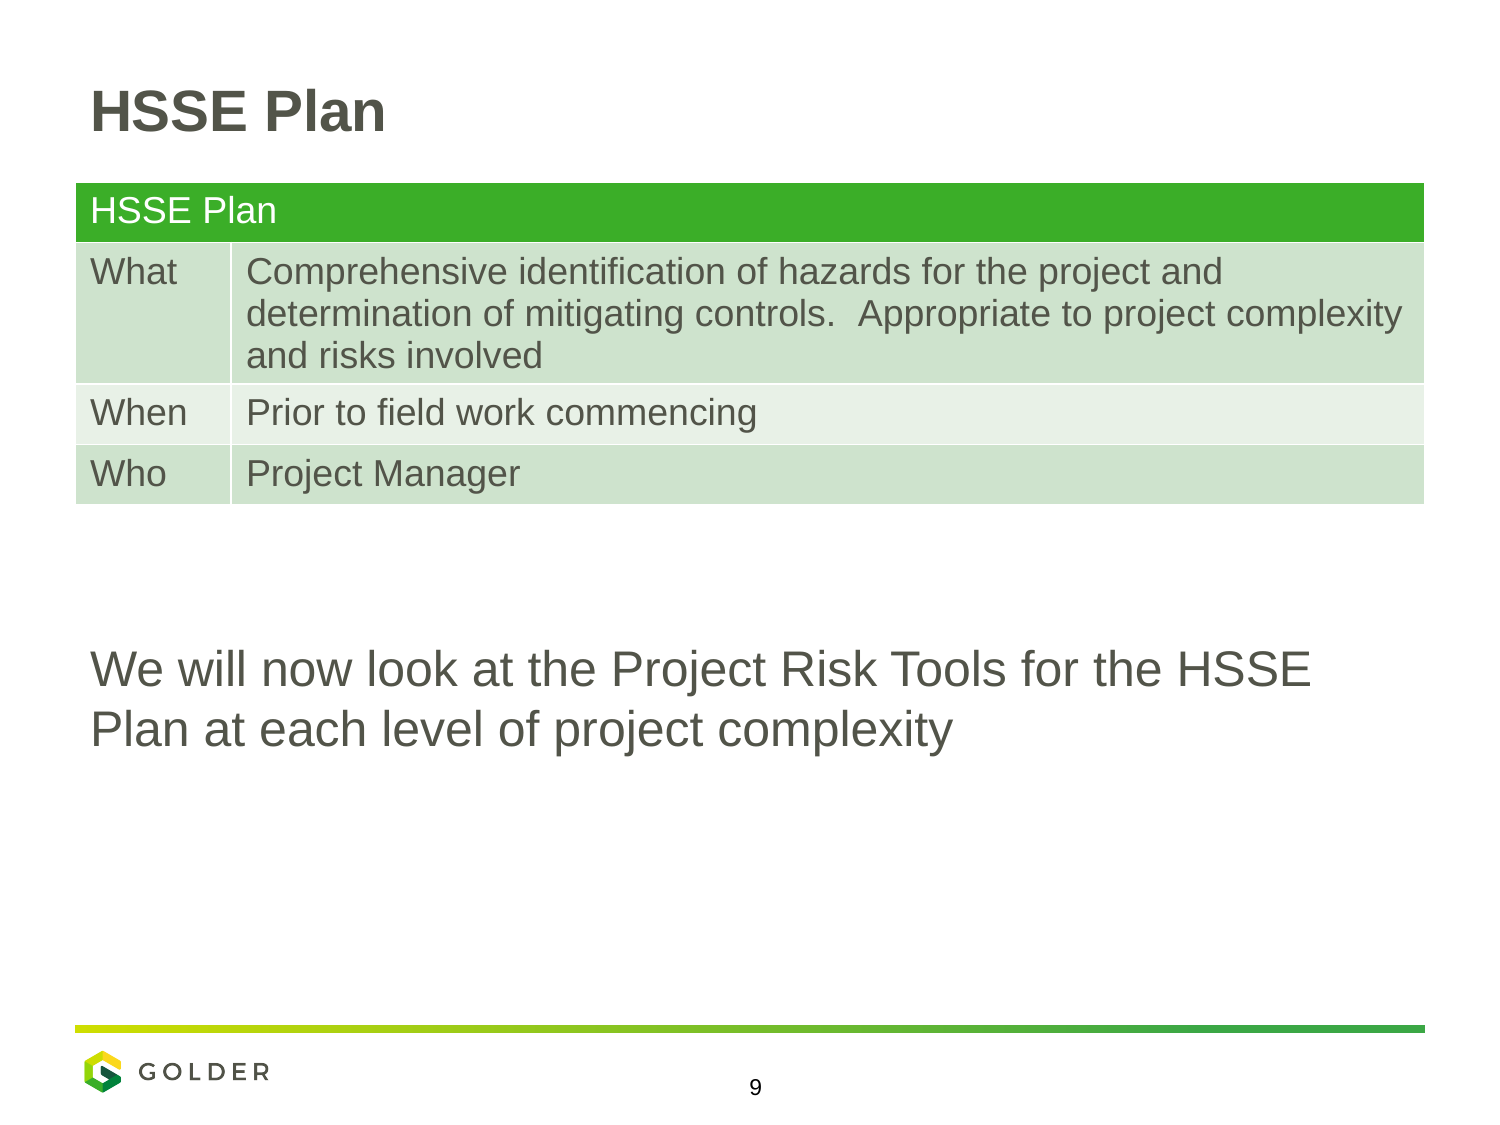

# HSSE Plan
| HSSE Plan |  |
| --- | --- |
| What | Comprehensive identification of hazards for the project and determination of mitigating controls. Appropriate to project complexity and risks involved |
| When | Prior to field work commencing |
| Who | Project Manager |

We will now look at the Project Risk Tools for the HSSE Plan at each level of project complexity

9